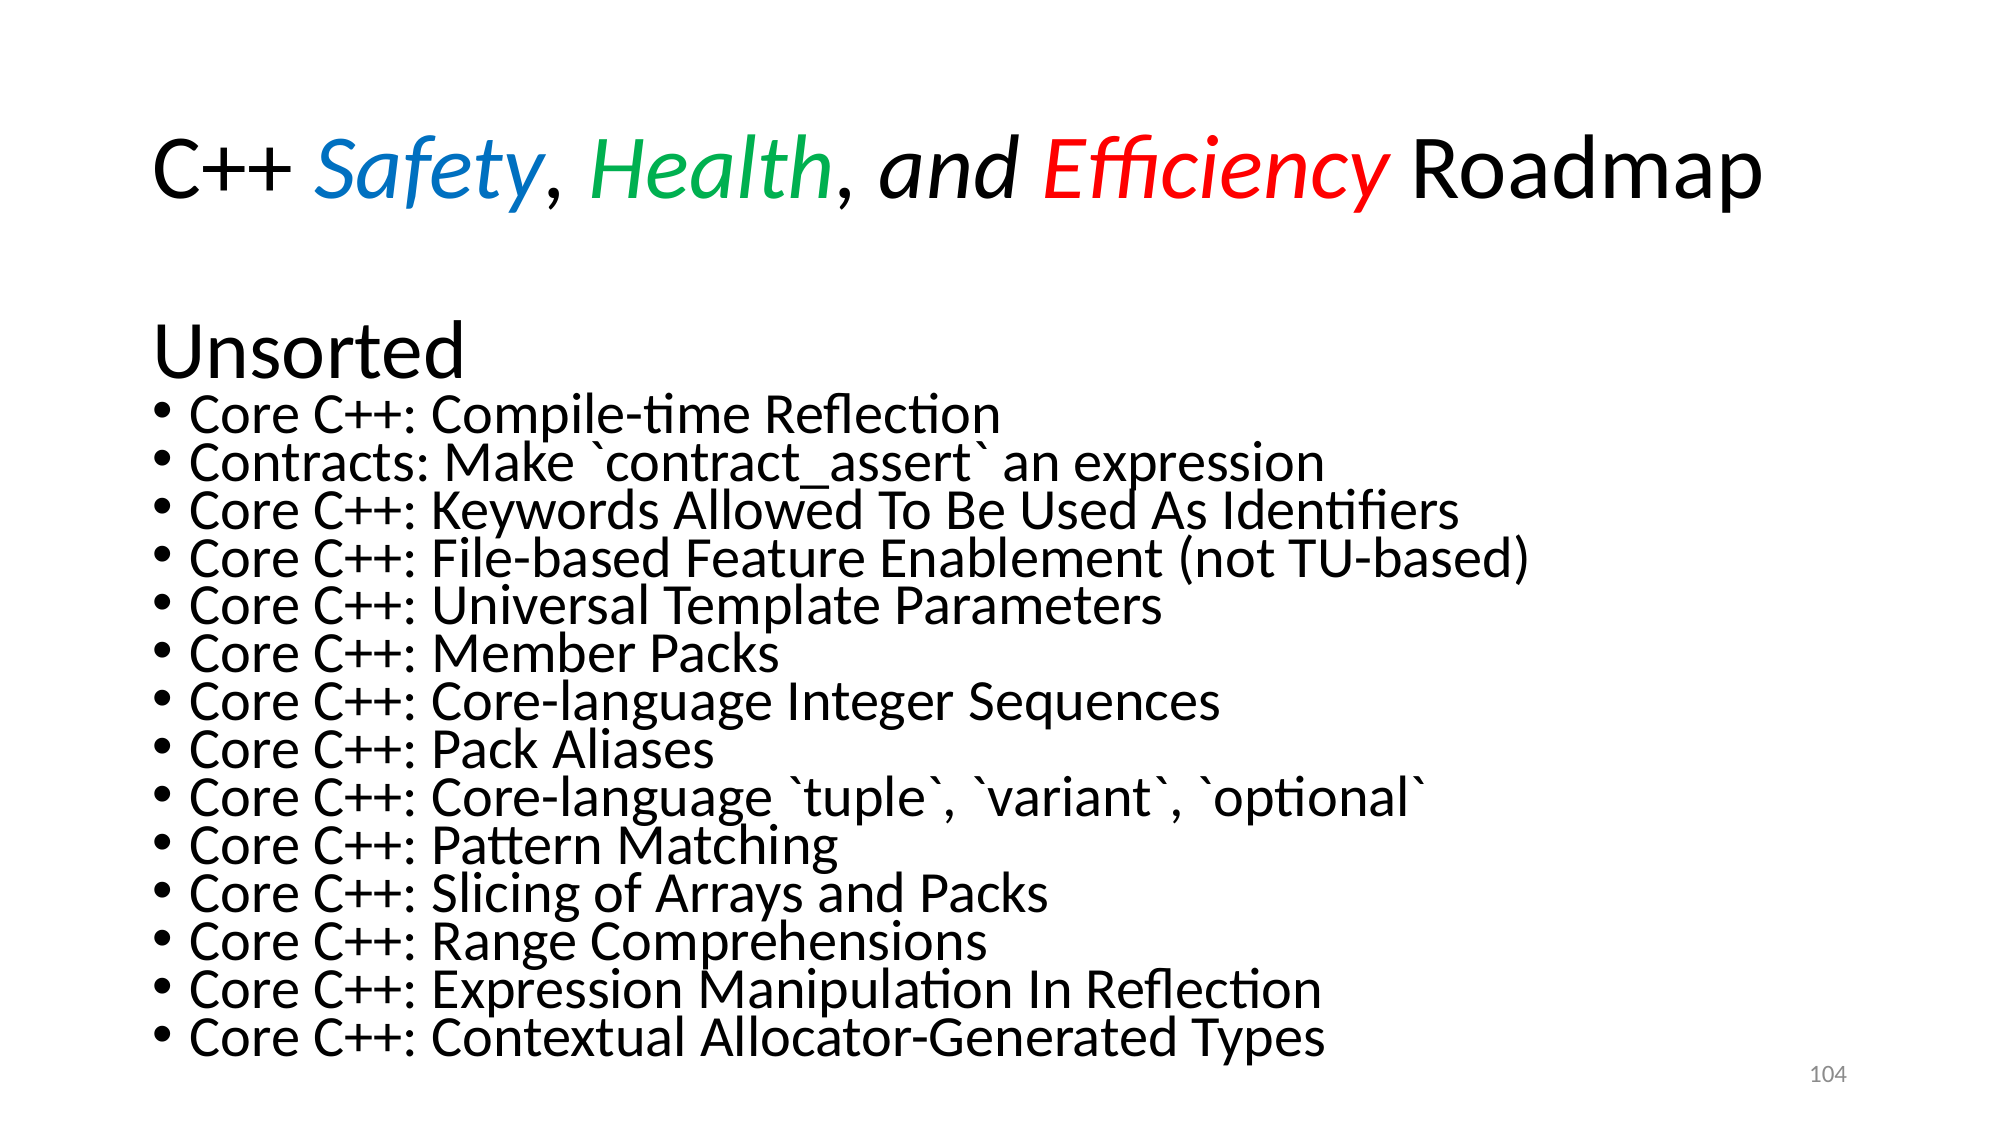

# C++ Safety, Health, and Efficiency Roadmap
Unsorted
Core C++: Compile-time Reflection
Contracts: Make `contract_assert` an expression
Core C++: Keywords Allowed To Be Used As Identifiers
Core C++: File-based Feature Enablement (not TU-based)
Core C++: Universal Template Parameters
Core C++: Member Packs
Core C++: Core-language Integer Sequences
Core C++: Pack Aliases
Core C++: Core-language `tuple`, `variant`, `optional`
Core C++: Pattern Matching
Core C++: Slicing of Arrays and Packs
Core C++: Range Comprehensions
Core C++: Expression Manipulation In Reflection
Core C++: Contextual Allocator-Generated Types
104